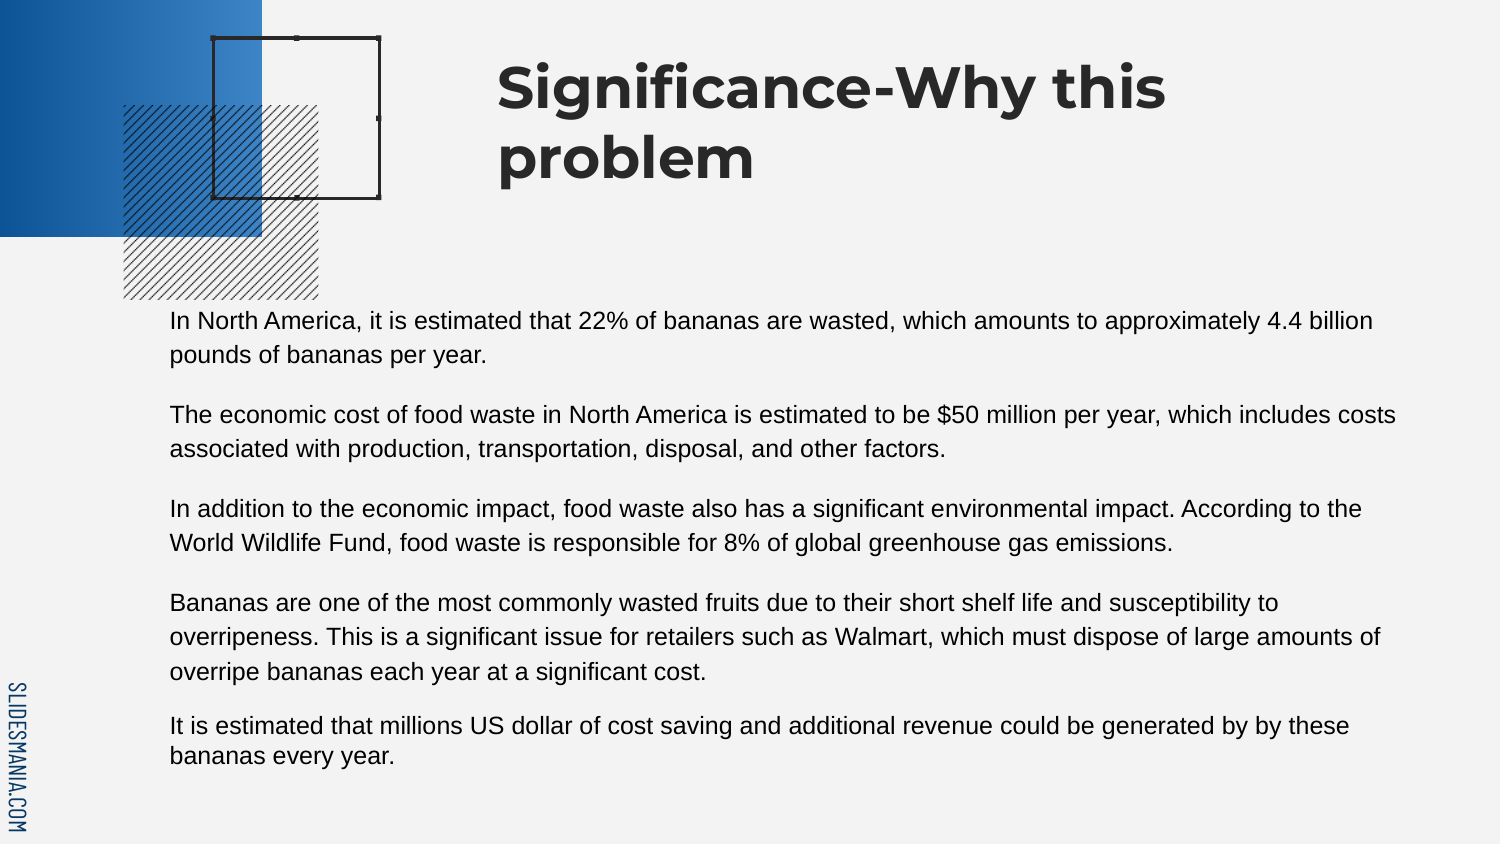

# Significance-Why this problem

In North America, it is estimated that 22% of bananas are wasted, which amounts to approximately 4.4 billion pounds of bananas per year.
The economic cost of food waste in North America is estimated to be $50 million per year, which includes costs associated with production, transportation, disposal, and other factors.
In addition to the economic impact, food waste also has a significant environmental impact. According to the World Wildlife Fund, food waste is responsible for 8% of global greenhouse gas emissions.
Bananas are one of the most commonly wasted fruits due to their short shelf life and susceptibility to overripeness. This is a significant issue for retailers such as Walmart, which must dispose of large amounts of overripe bananas each year at a significant cost.
It is estimated that millions US dollar of cost saving and additional revenue could be generated by by these bananas every year.